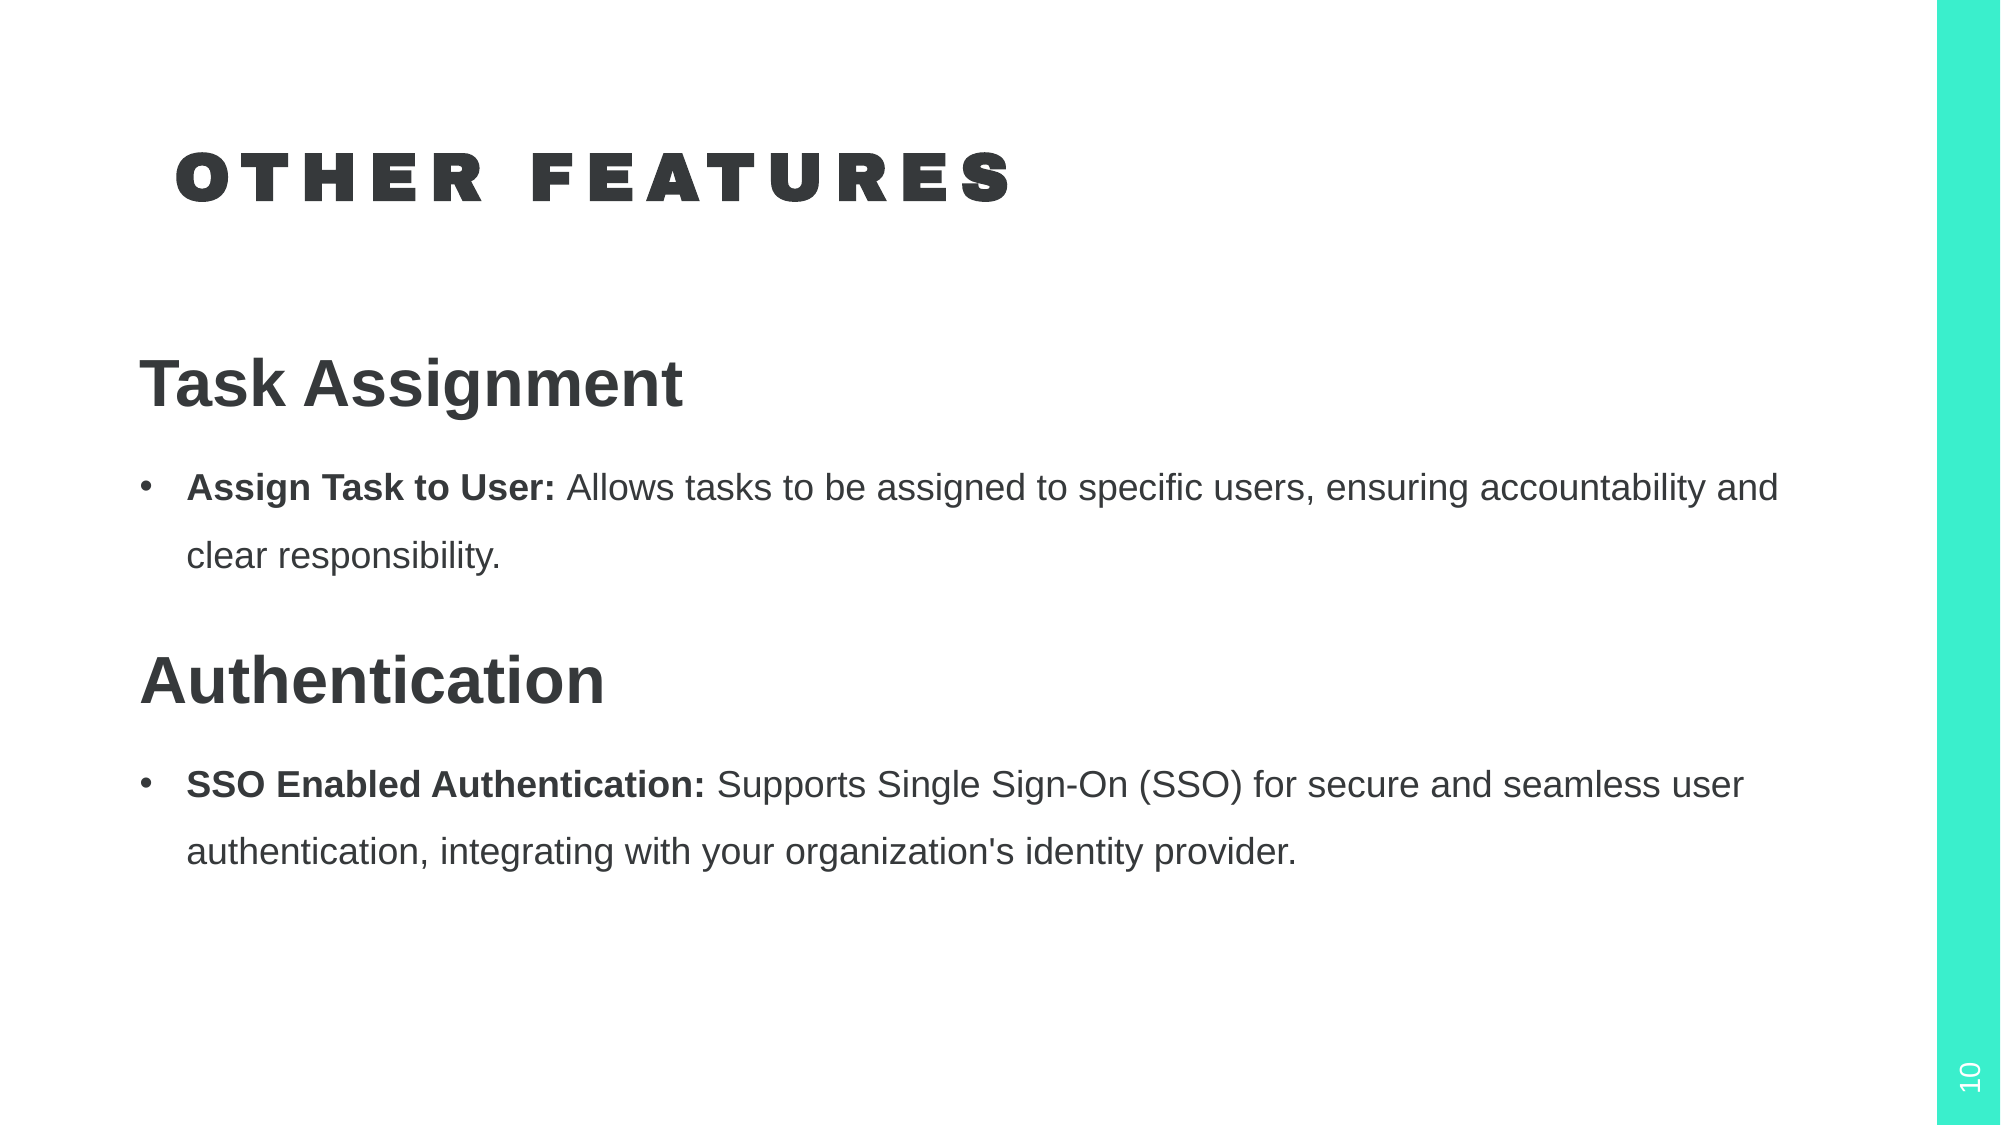

# Other Features
Task Assignment
Assign Task to User: Allows tasks to be assigned to specific users, ensuring accountability and clear responsibility.
Authentication
SSO Enabled Authentication: Supports Single Sign-On (SSO) for secure and seamless user authentication, integrating with your organization's identity provider.
10